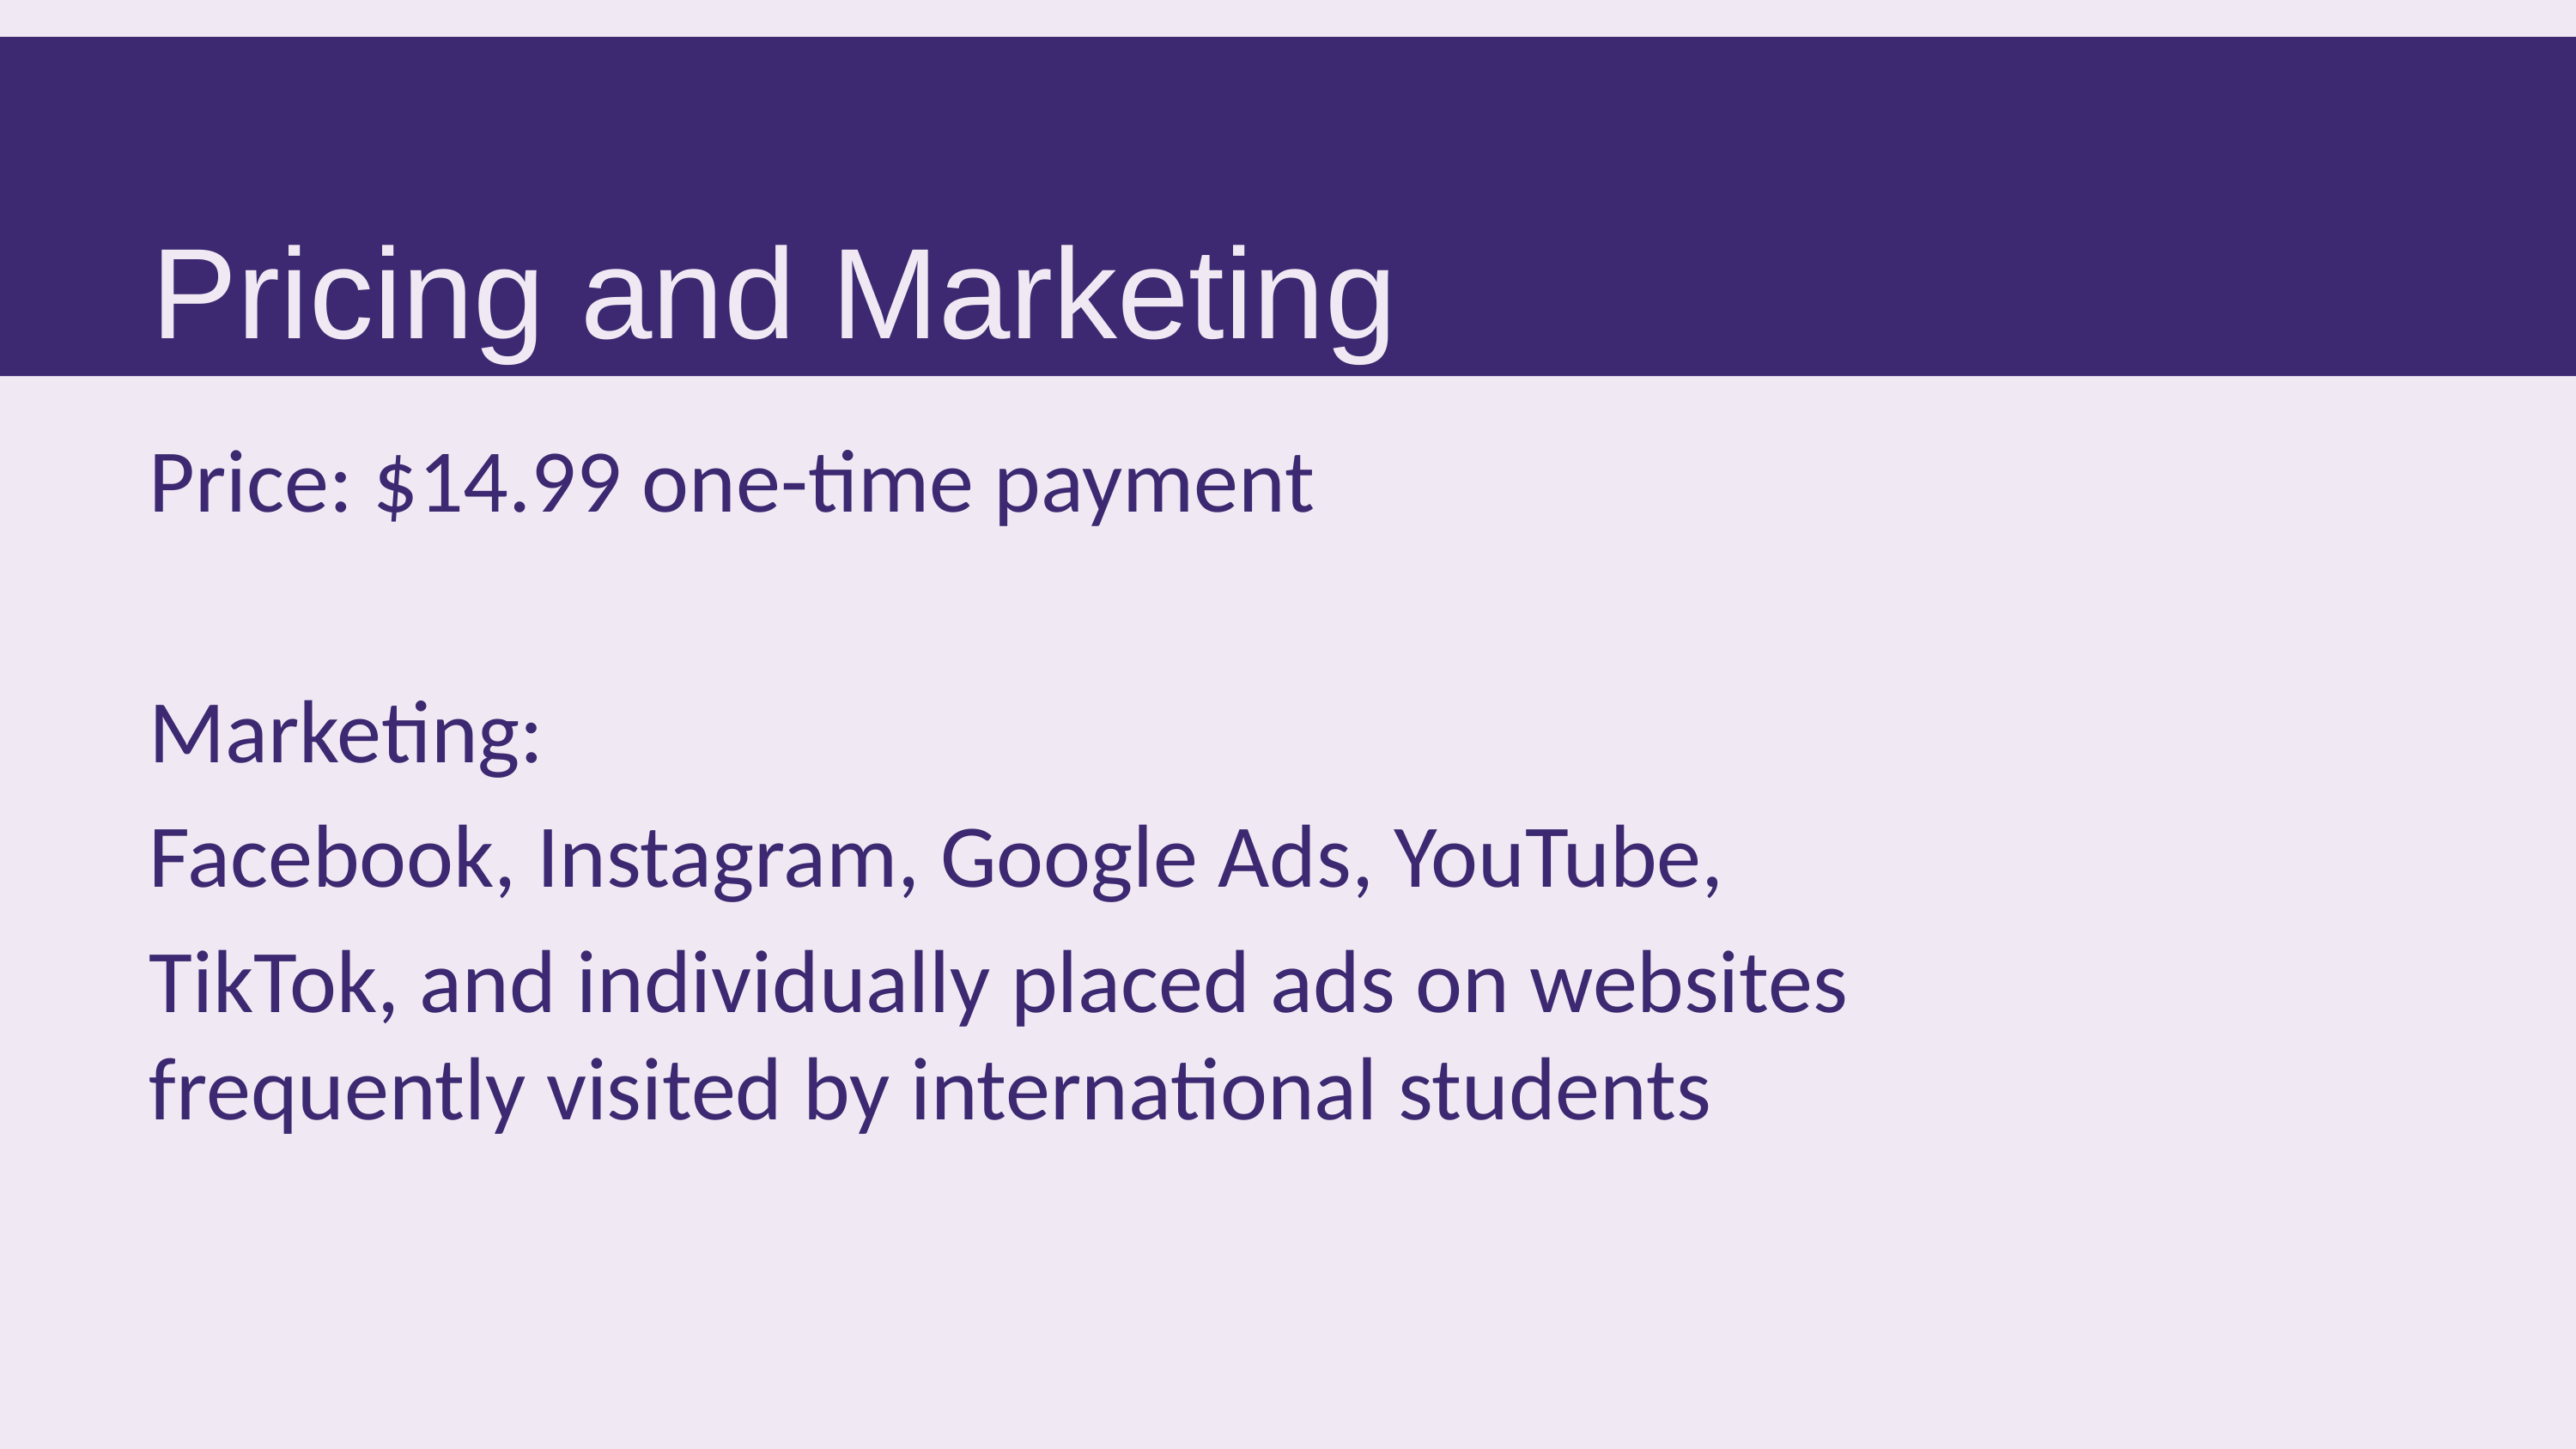

Pricing and Marketing
Price: $14.99 one-time payment

Marketing:
Facebook, Instagram, Google Ads, YouTube,
TikTok, and individually placed ads on websites frequently visited by international students